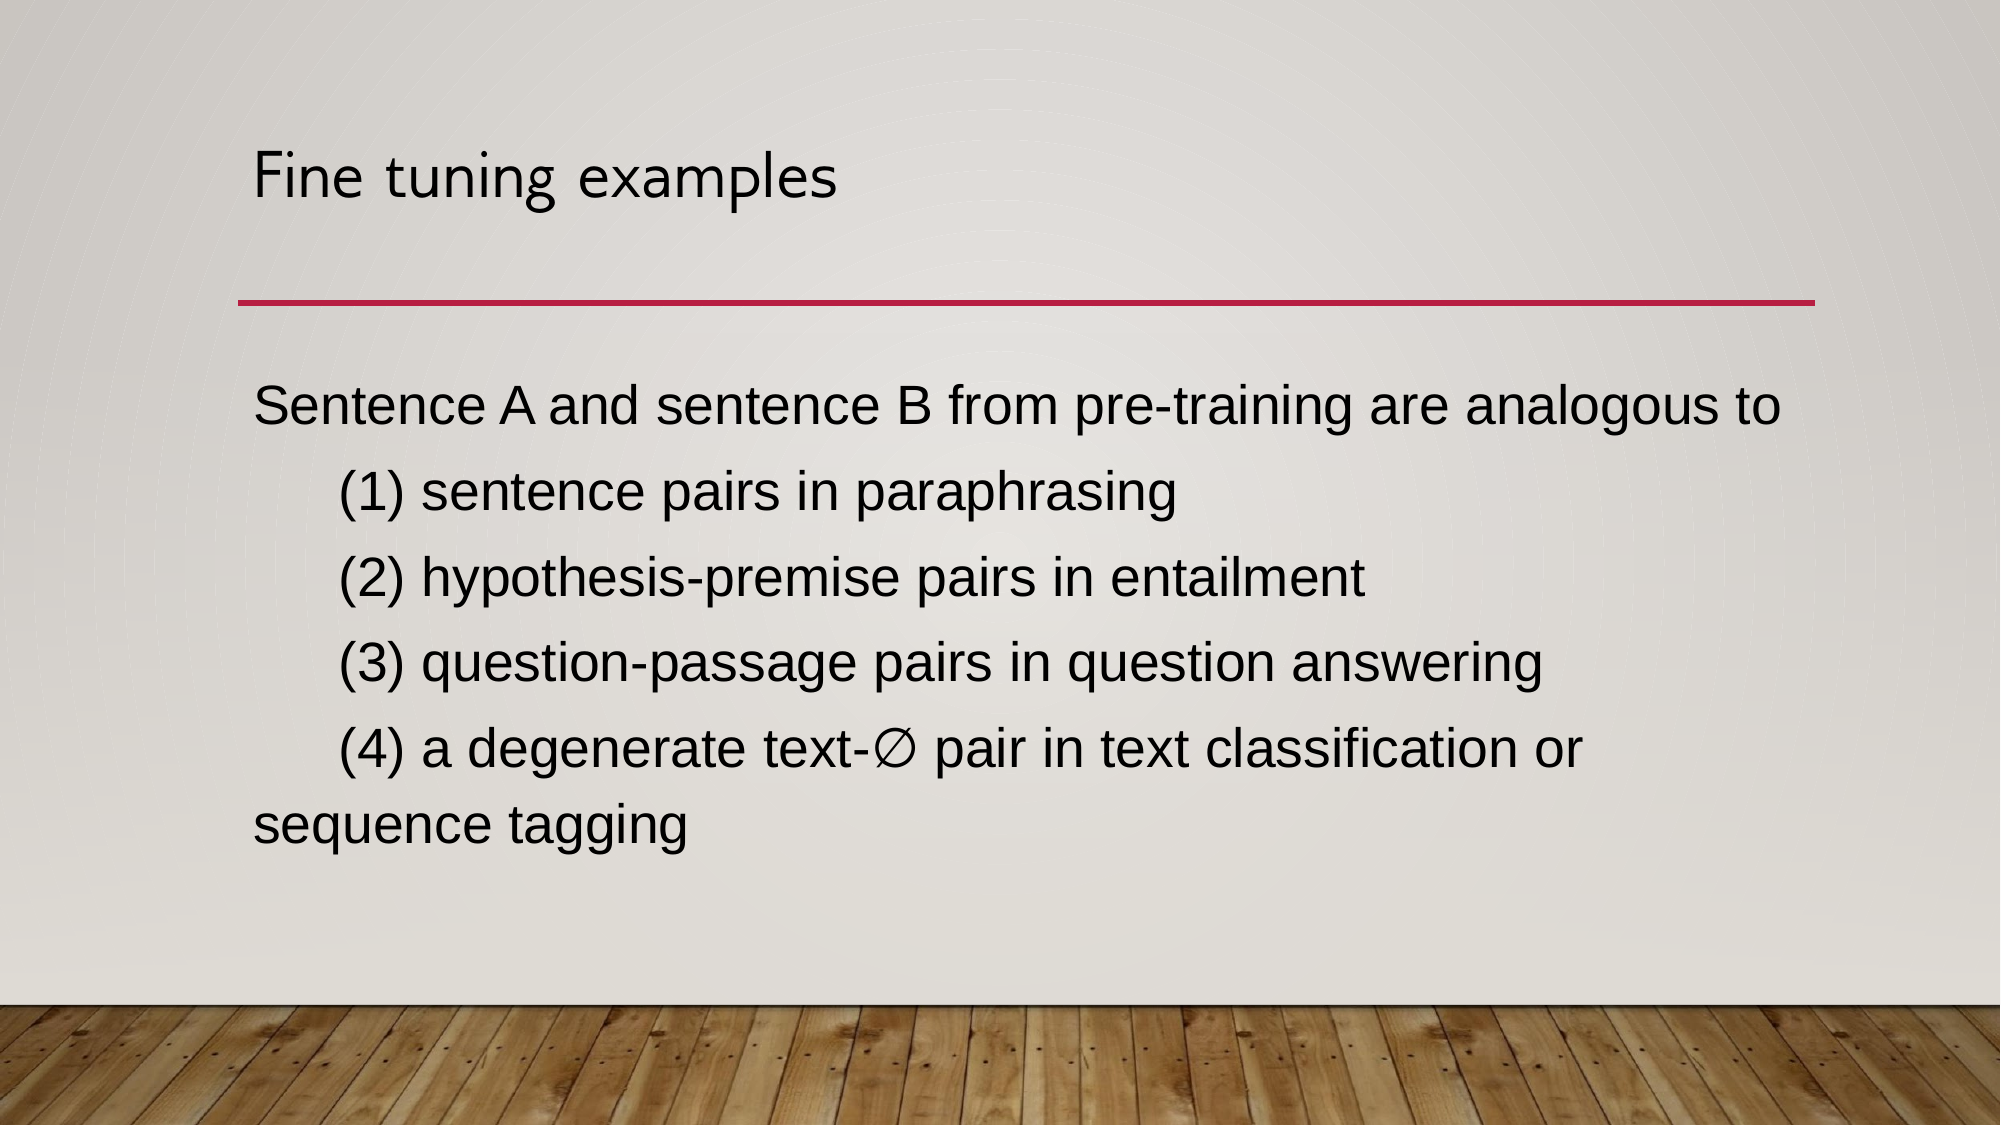

# Fine tuning examples

Sentence A and sentence B from pre-training are analogous to
(1) sentence pairs in paraphrasing
(2) hypothesis-premise pairs in entailment
(3) question-passage pairs in question answering
(4) a degenerate text-∅ pair in text classification or sequence tagging